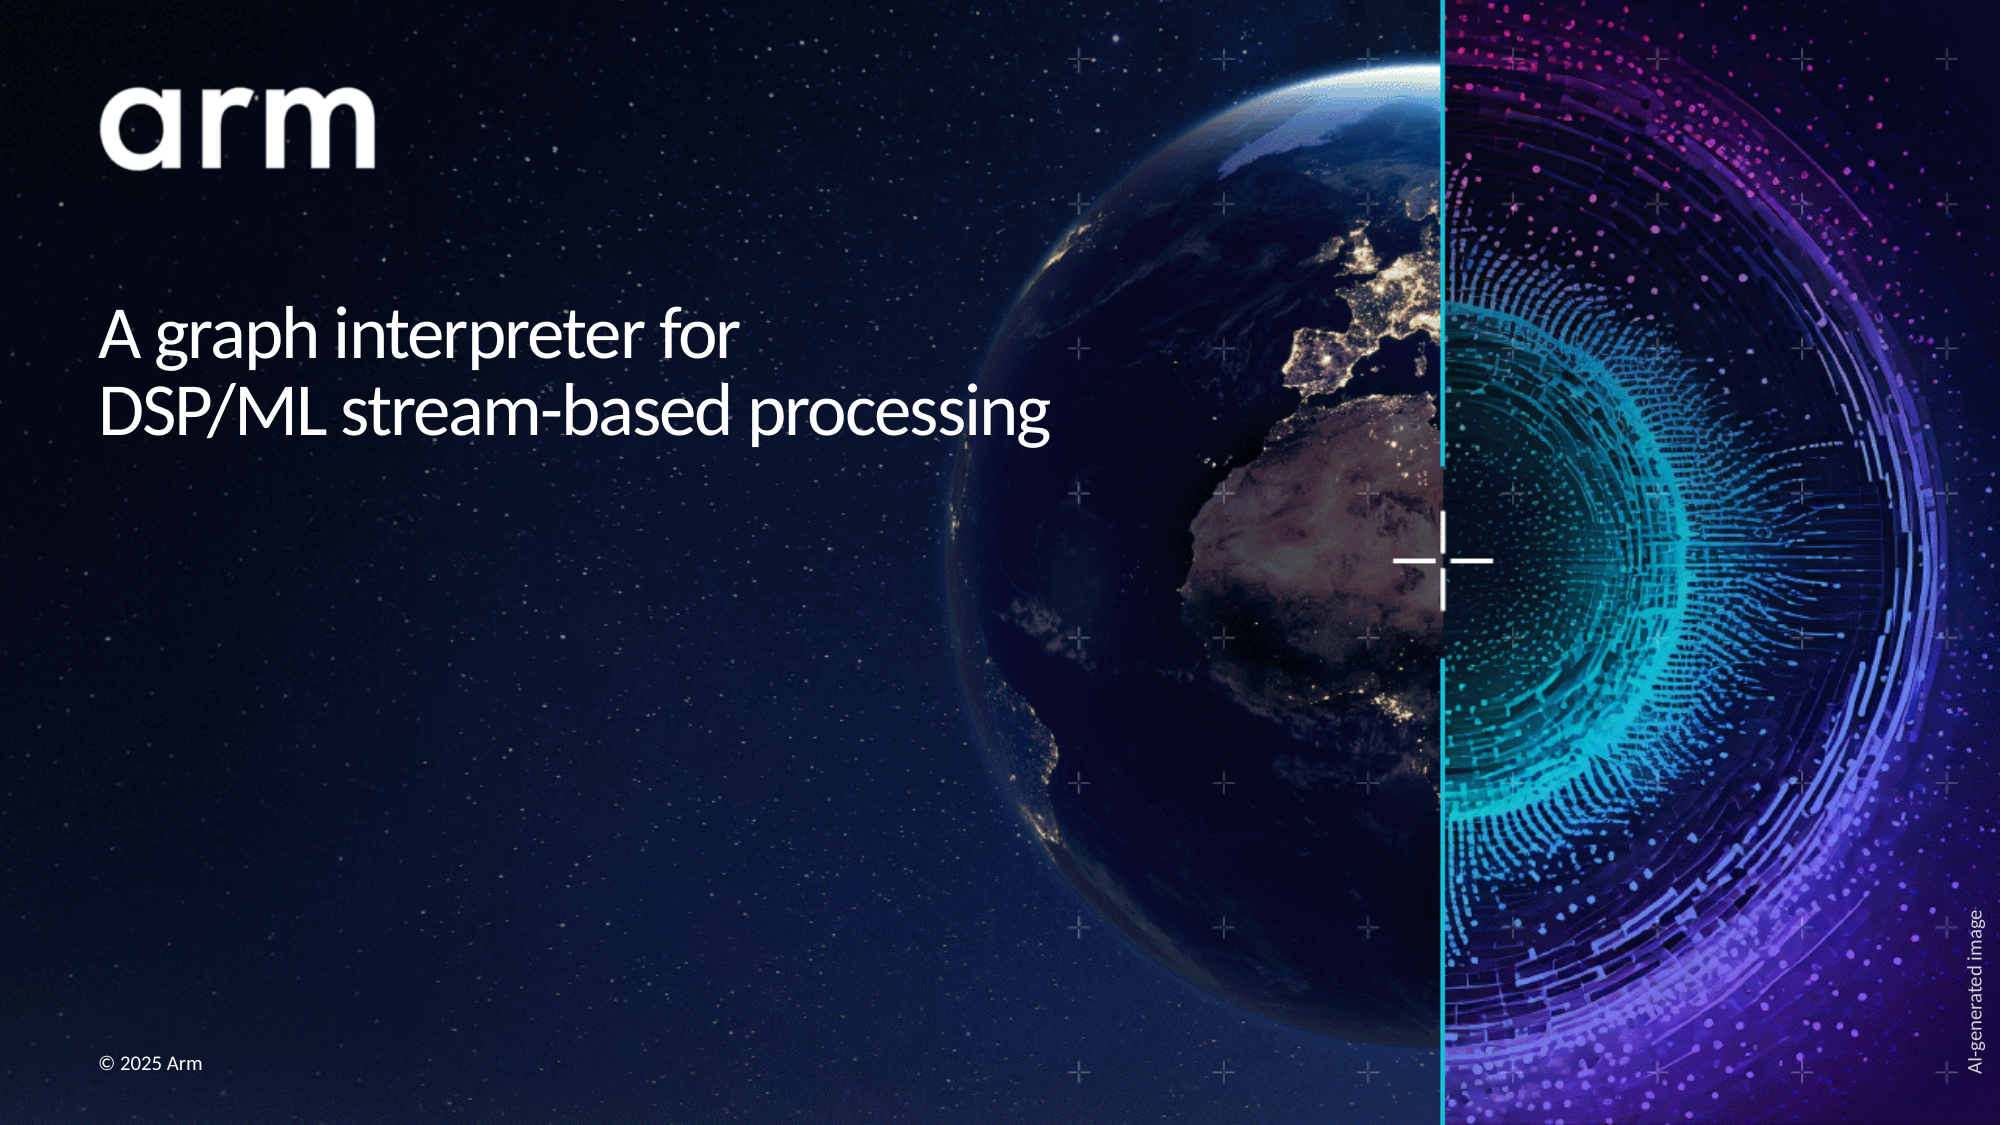

# A graph interpreter for DSP/ML stream-based processing